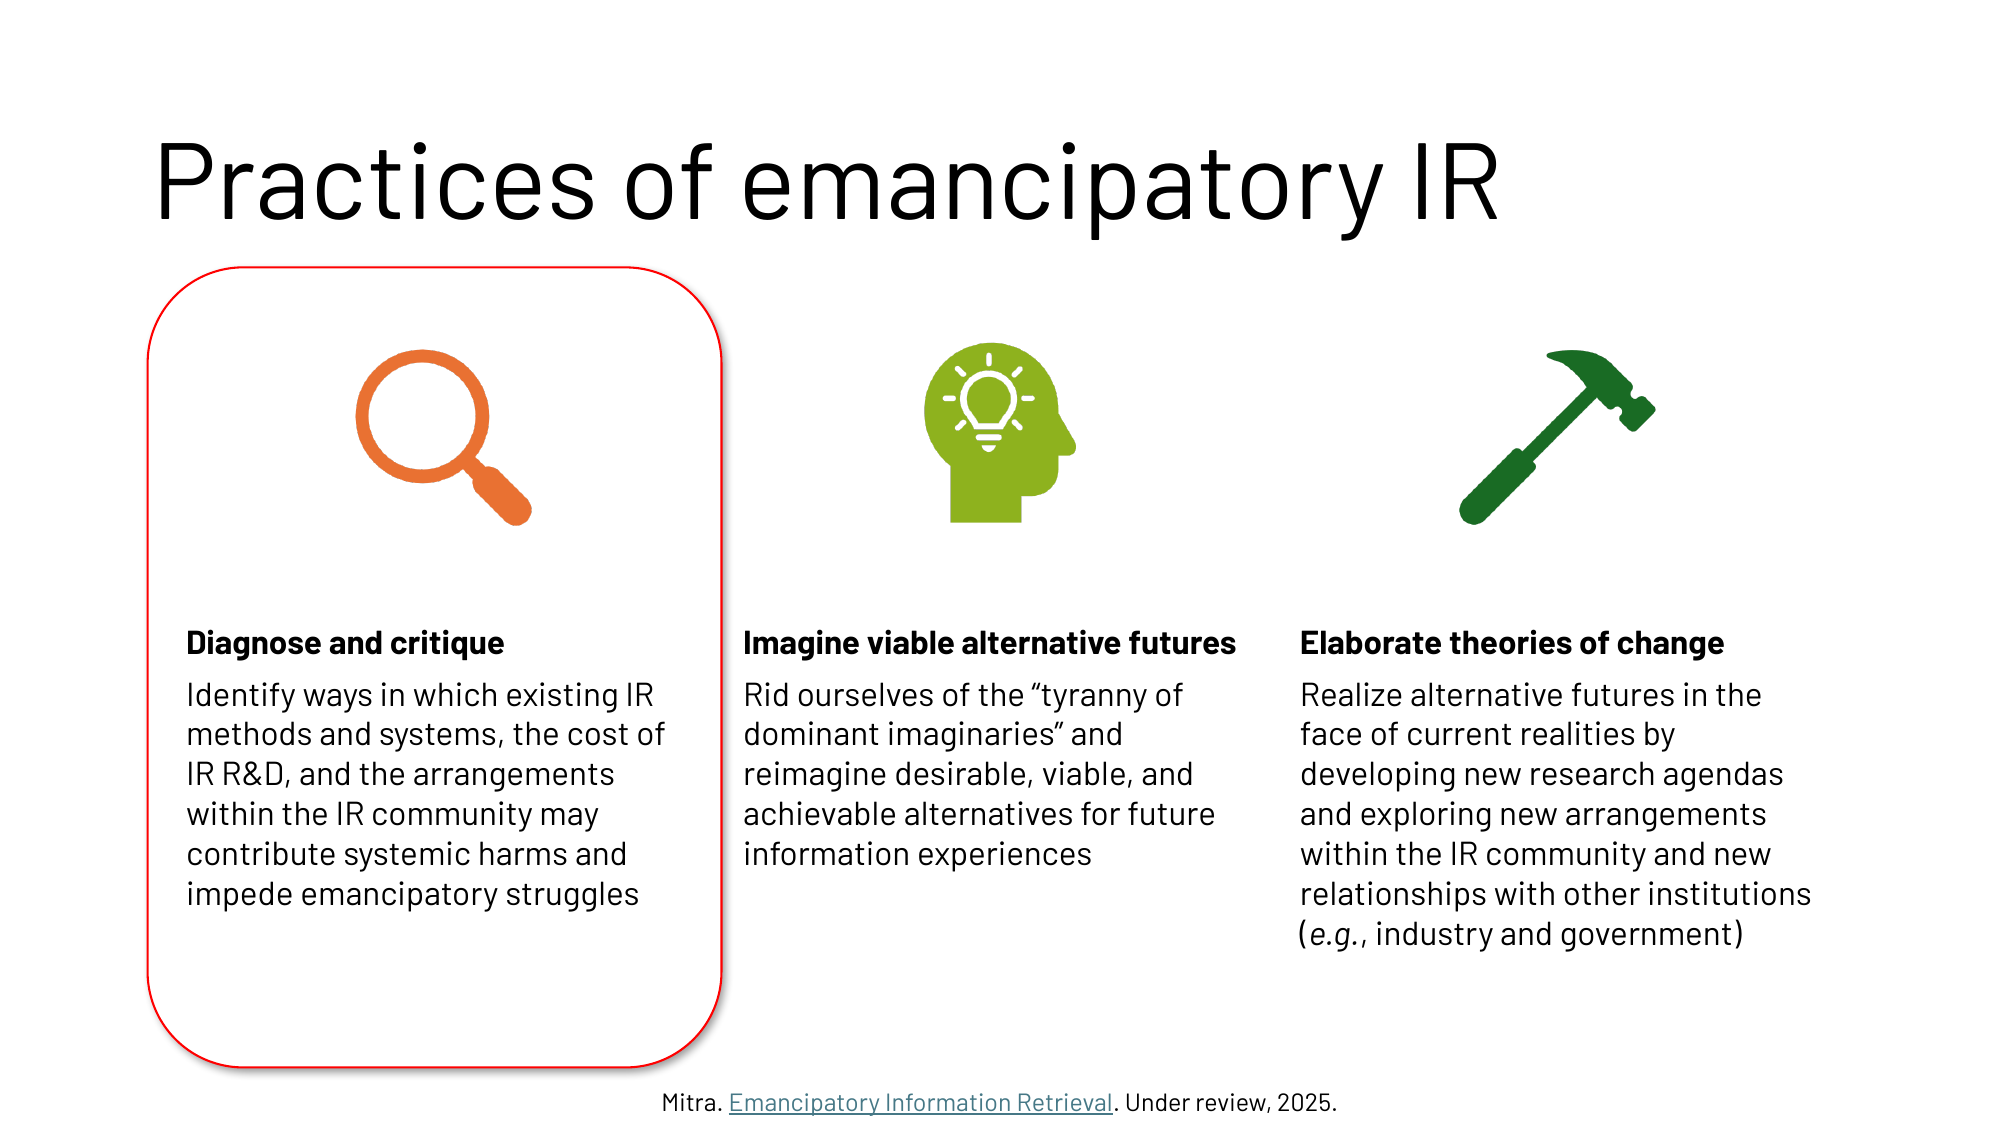

# Practices of emancipatory IR

Diagnose and critique
Identify ways in which existing IR methods and systems, the cost of IR R&D, and the arrangements within the IR community may contribute systemic harms and impede emancipatory struggles

Imagine viable alternative futures
Rid ourselves of the “tyranny of dominant imaginaries” and reimagine desirable, viable, and achievable alternatives for future information experiences
Elaborate theories of change
Realize alternative futures in the face of current realities by developing new research agendas and exploring new arrangements within the IR community and new relationships with other institutions (e.g., industry and government)
Mitra. Emancipatory Information Retrieval. Under review, 2025.